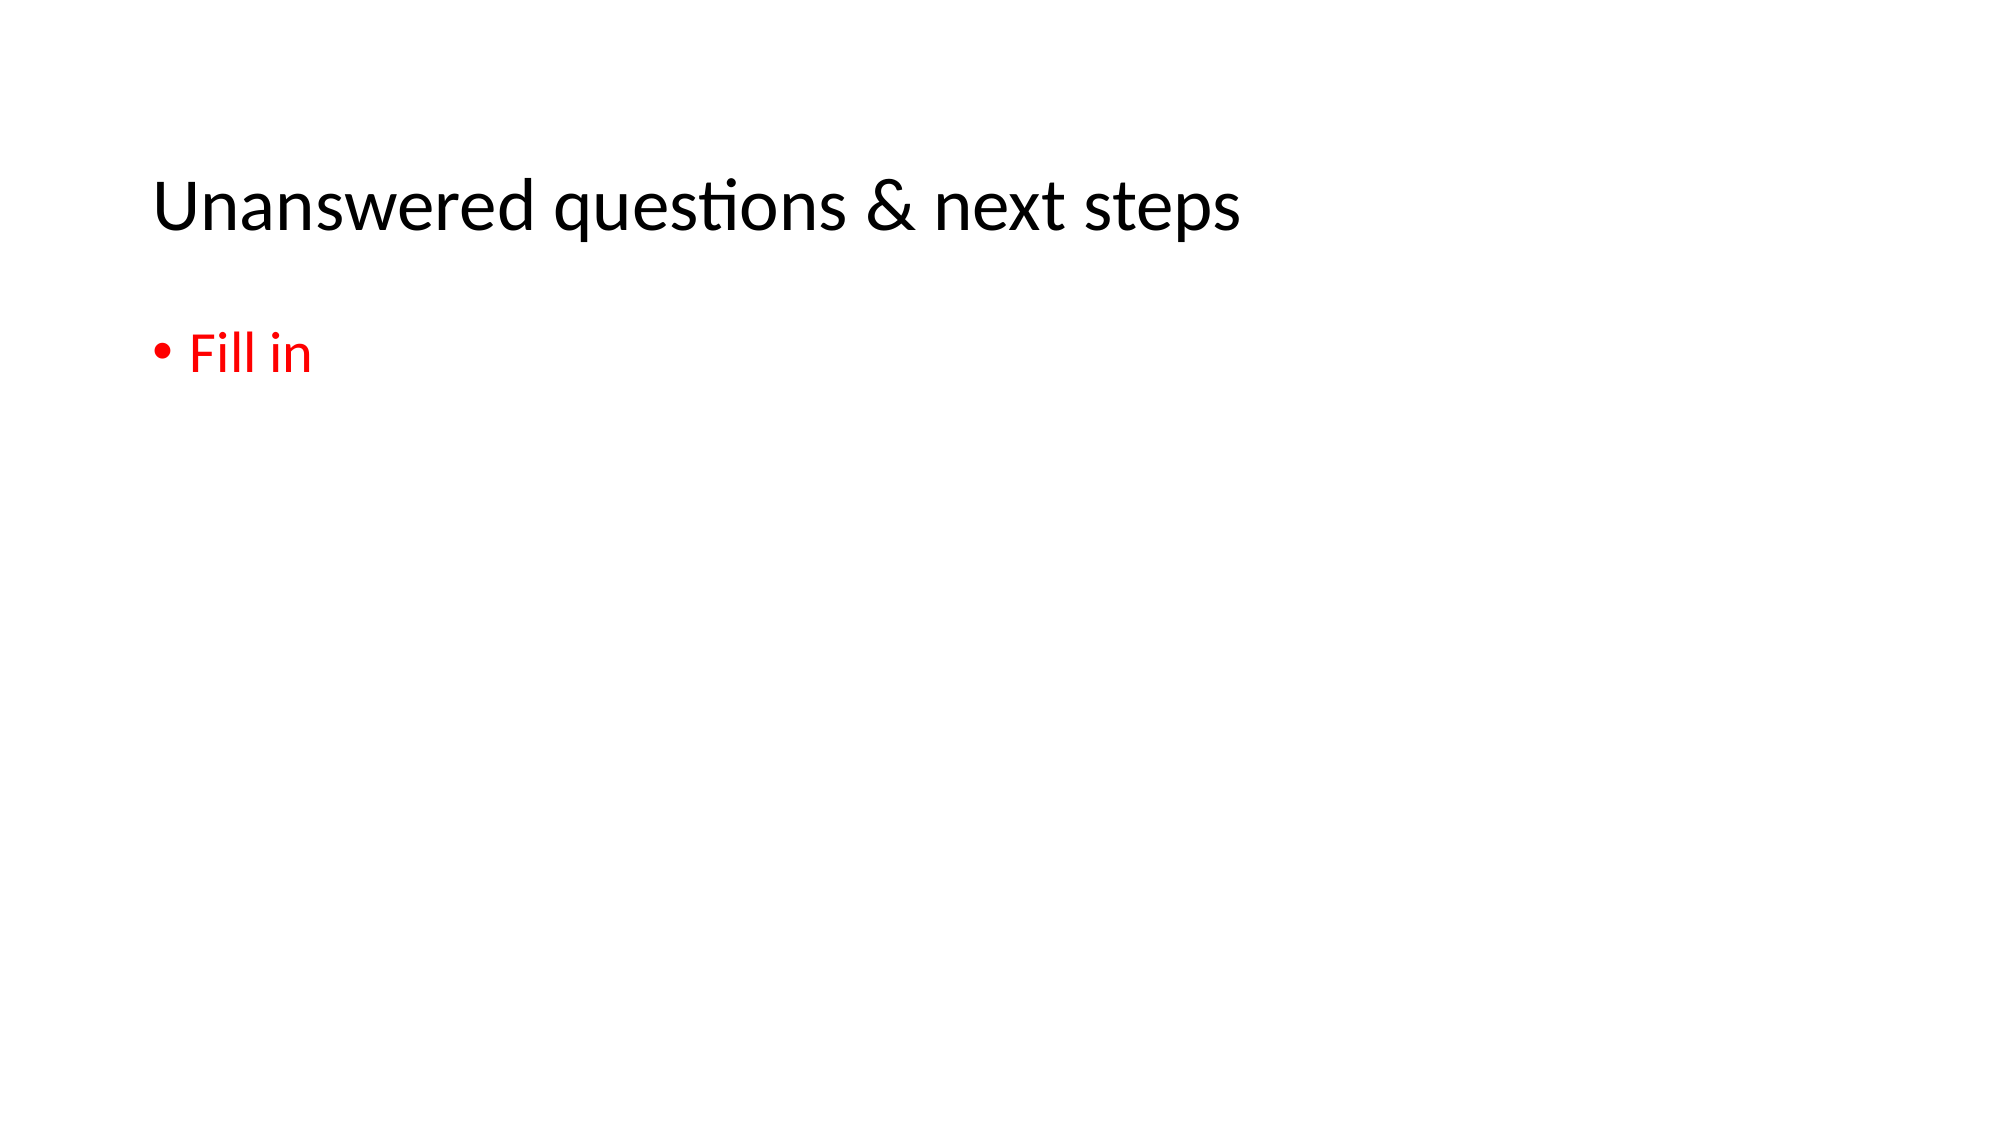

# Unanswered questions & next steps
Fill in